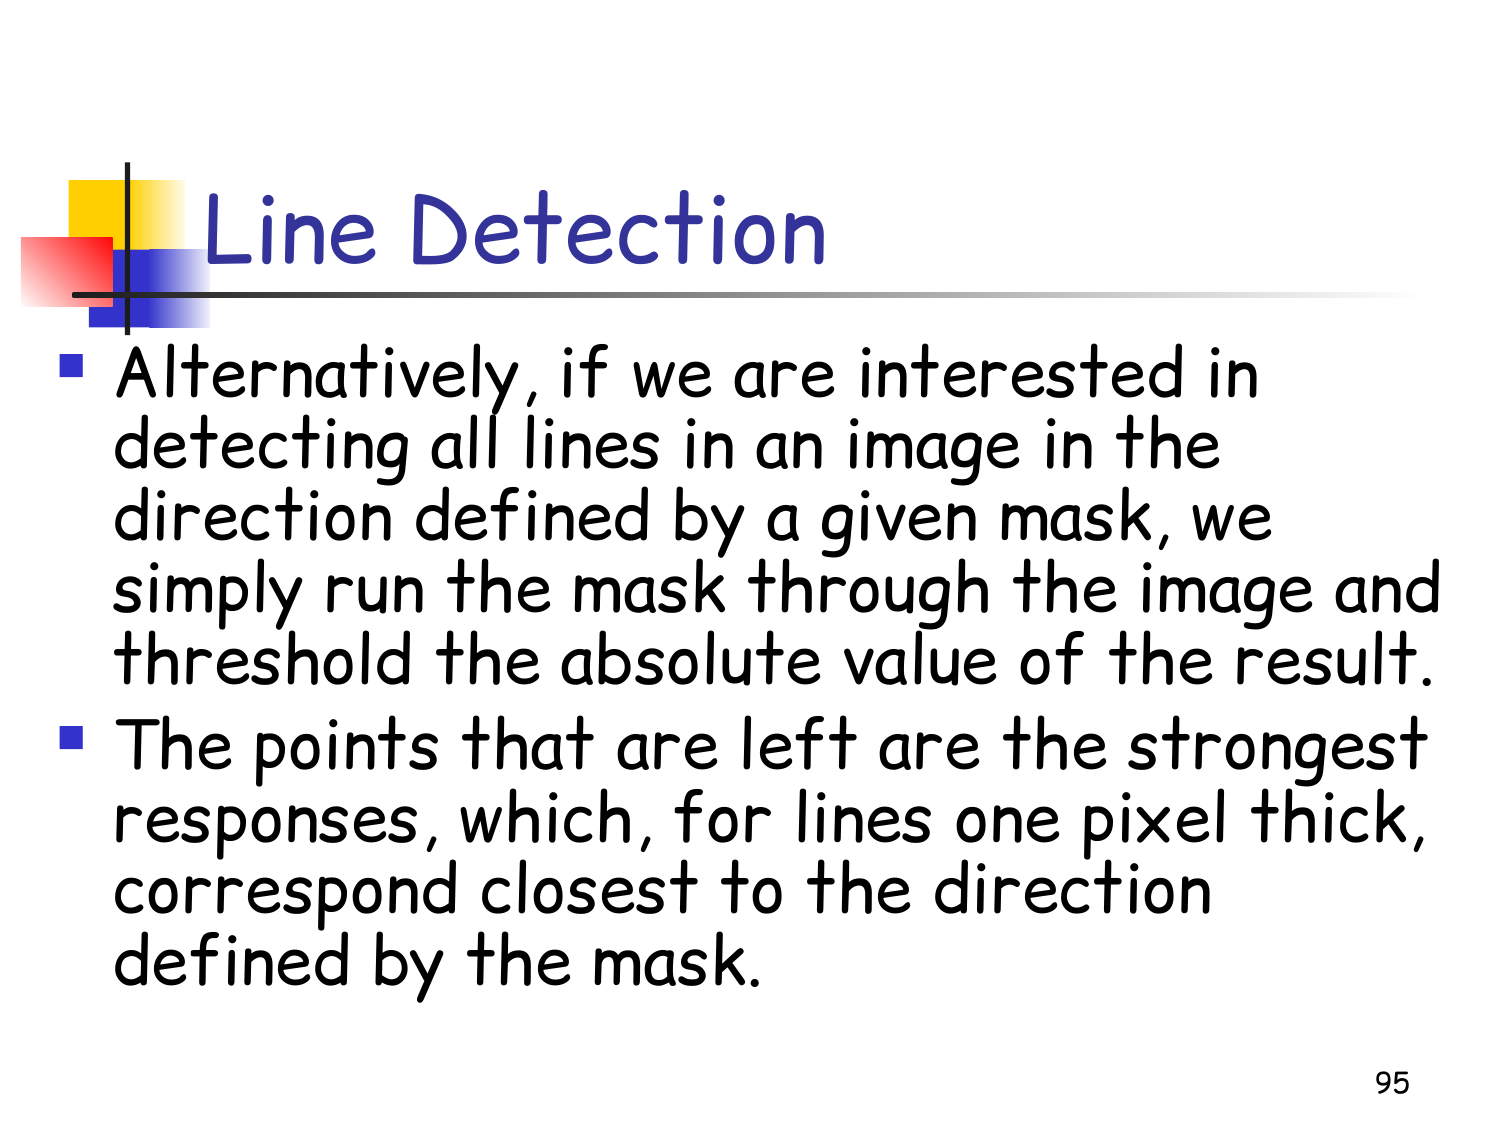

# Line Detection
Alternatively, if we are interested in detecting all lines in an image in the direction defined by a given mask, we simply run the mask through the image and threshold the absolute value of the result.
The points that are left are the strongest responses, which, for lines one pixel thick, correspond closest to the direction defined by the mask.
95